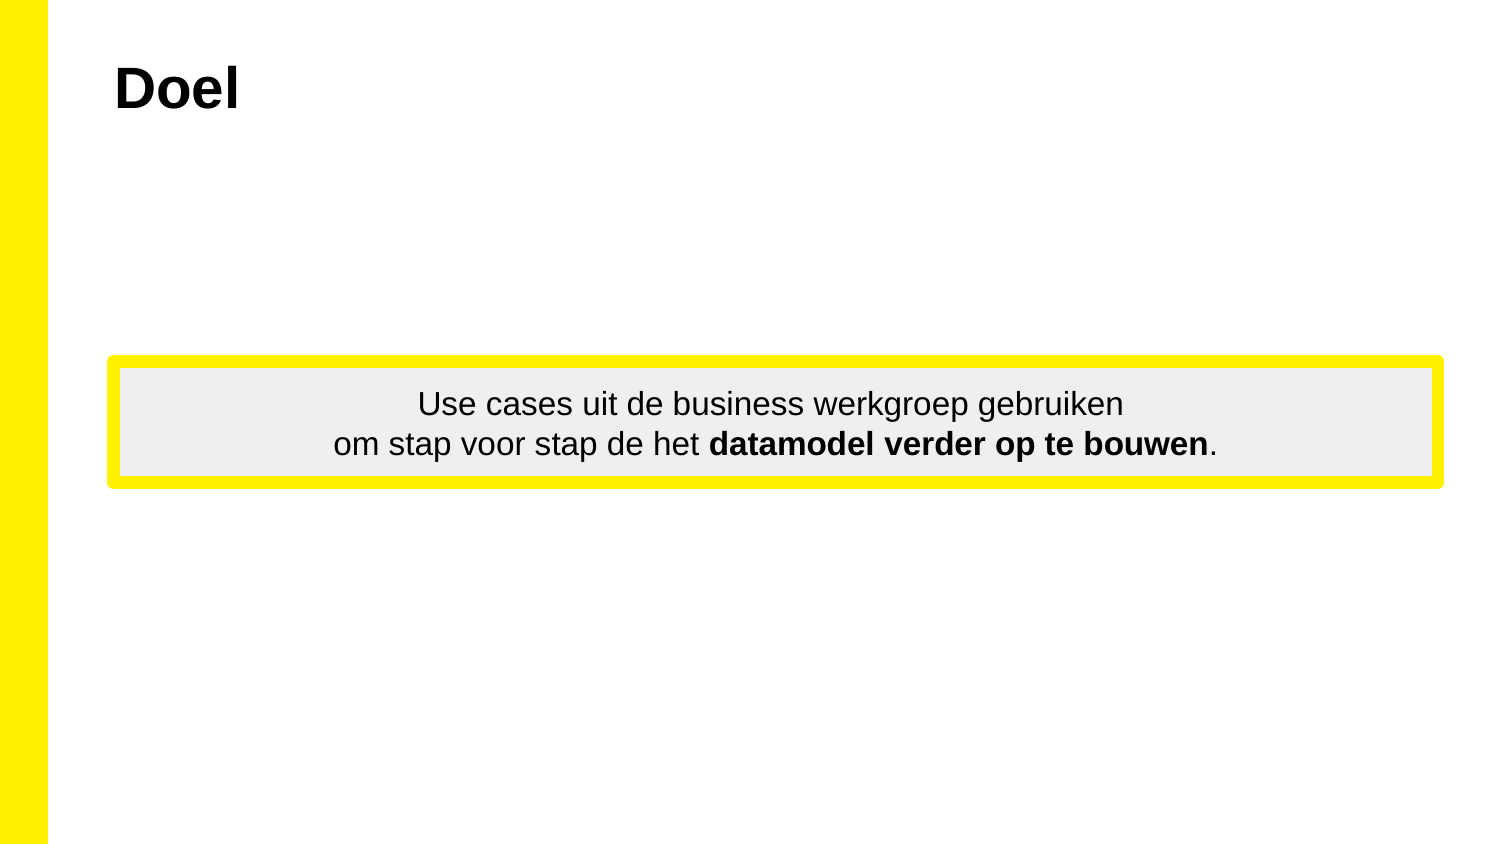

Doel
Use cases uit de business werkgroep gebruiken
om stap voor stap de het datamodel verder op te bouwen.